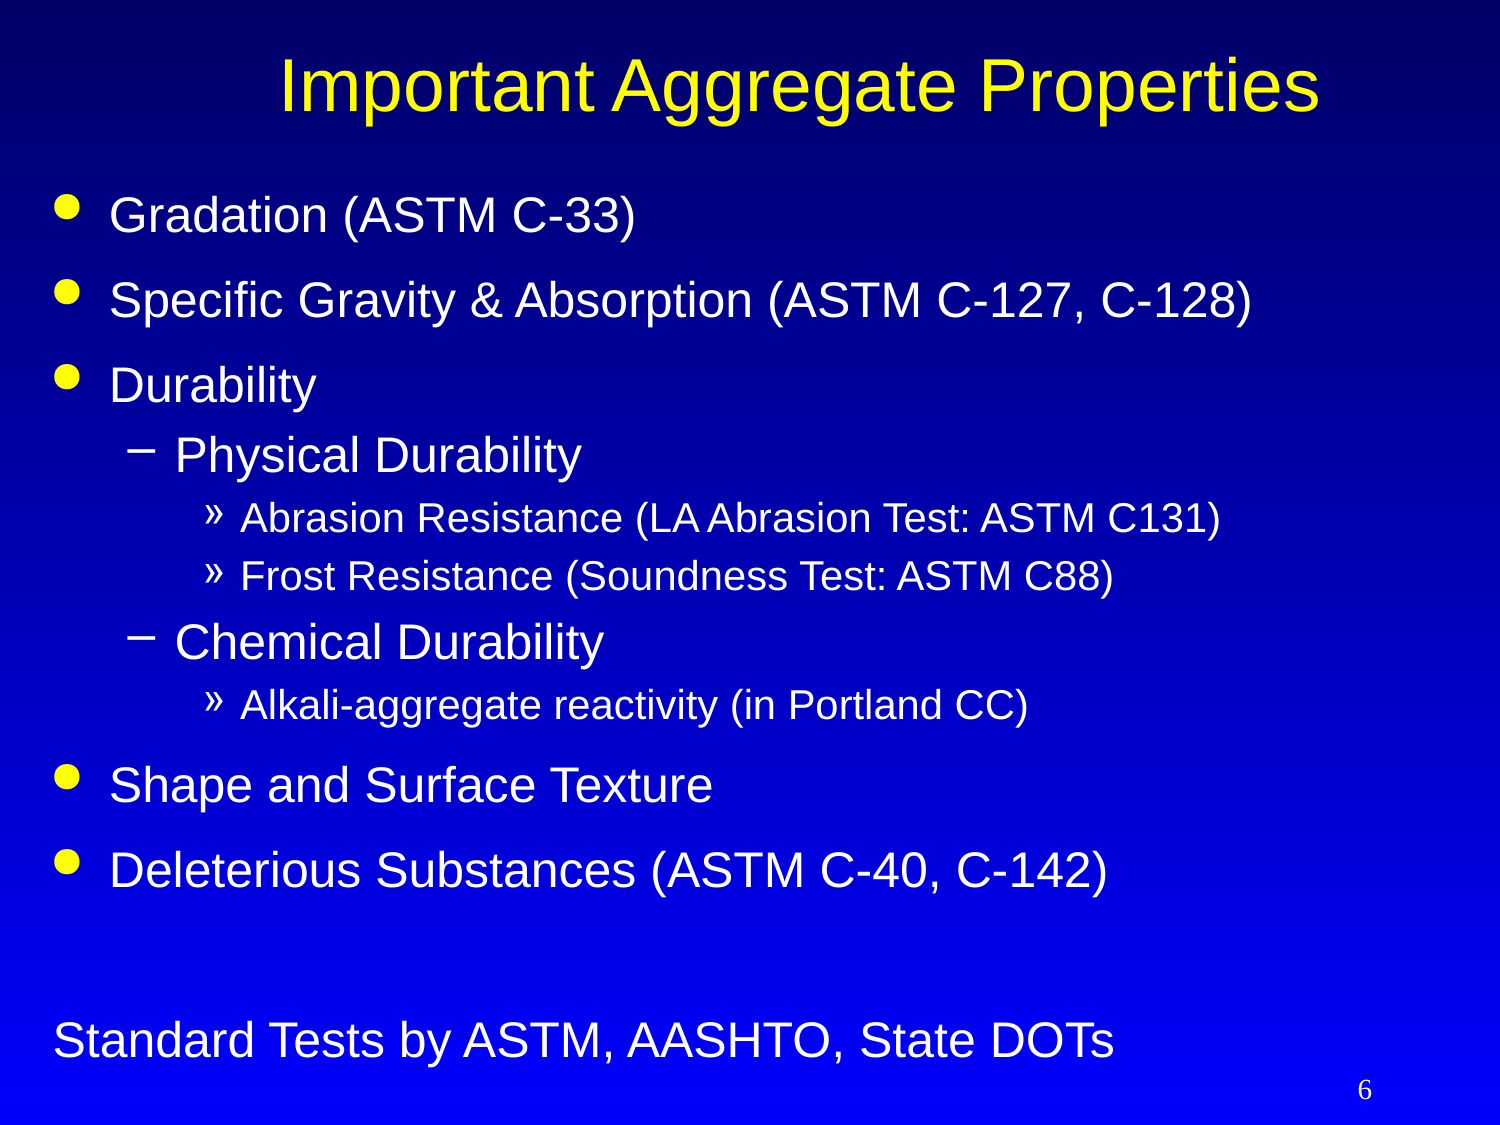

# Important Aggregate Properties
Gradation (ASTM C-33)
Specific Gravity & Absorption (ASTM C-127, C-128)
Durability
Physical Durability
Abrasion Resistance (LA Abrasion Test: ASTM C131)
Frost Resistance (Soundness Test: ASTM C88)
Chemical Durability
Alkali-aggregate reactivity (in Portland CC)
Shape and Surface Texture
Deleterious Substances (ASTM C-40, C-142)

Standard Tests by ASTM, AASHTO, State DOTs
6